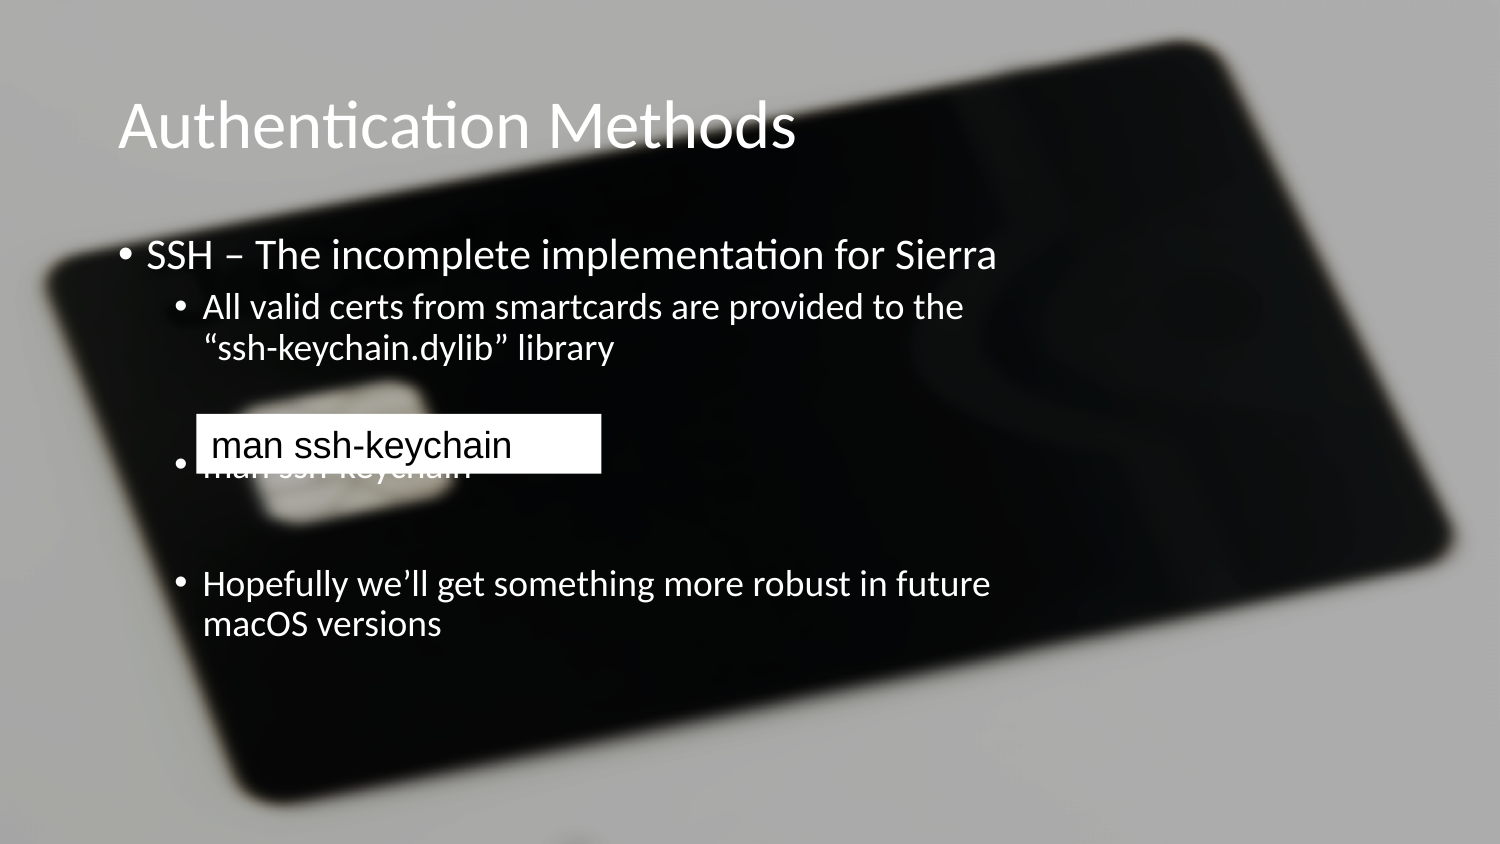

# Authentication Methods
SSH – The incomplete implementation for Sierra
All valid certs from smartcards are provided to the “ssh-keychain.dylib” library

man ssh-keychain

Hopefully we’ll get something more robust in future macOS versions
man ssh-keychain